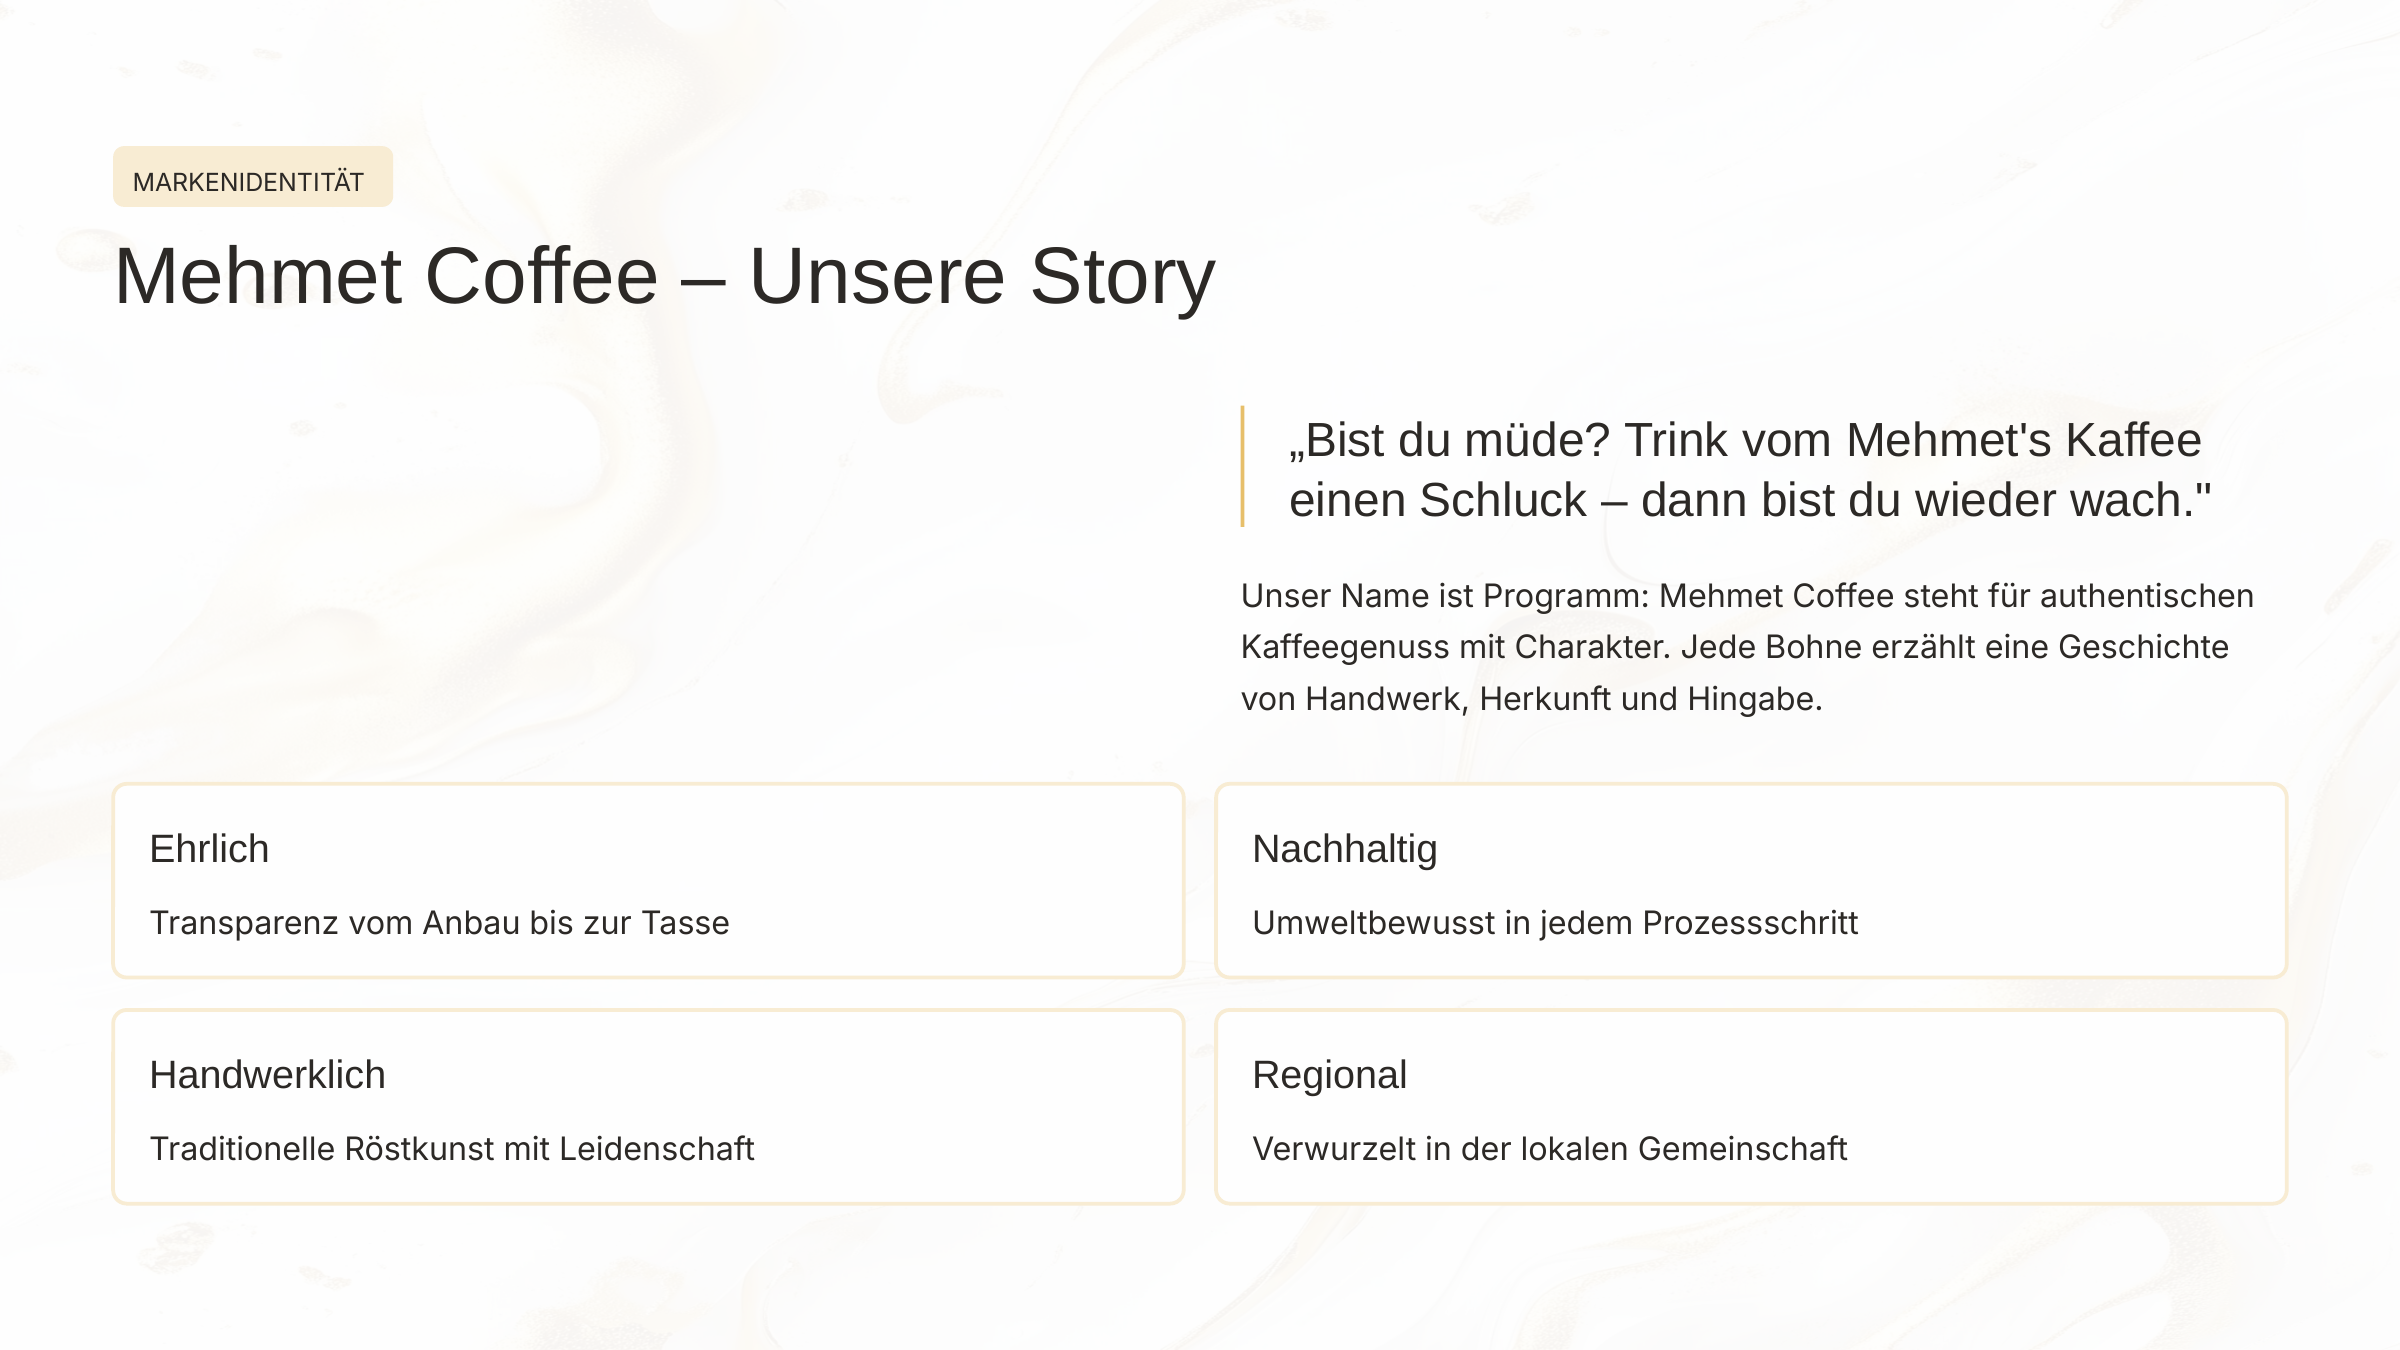

MARKENIDENTITÄT
Mehmet Coffee – Unsere Story

„Bist du müde? Trink vom Mehmet's Kaffee einen Schluck – dann bist du wieder wach."
Unser Name ist Programm: Mehmet Coffee steht für authentischen Kaffeegenuss mit Charakter. Jede Bohne erzählt eine Geschichte von Handwerk, Herkunft und Hingabe.

Ehrlich
Nachhaltig
Transparenz vom Anbau bis zur Tasse
Umweltbewusst in jedem Prozessschritt

Handwerklich
Regional
Traditionelle Röstkunst mit Leidenschaft
Verwurzelt in der lokalen Gemeinschaft